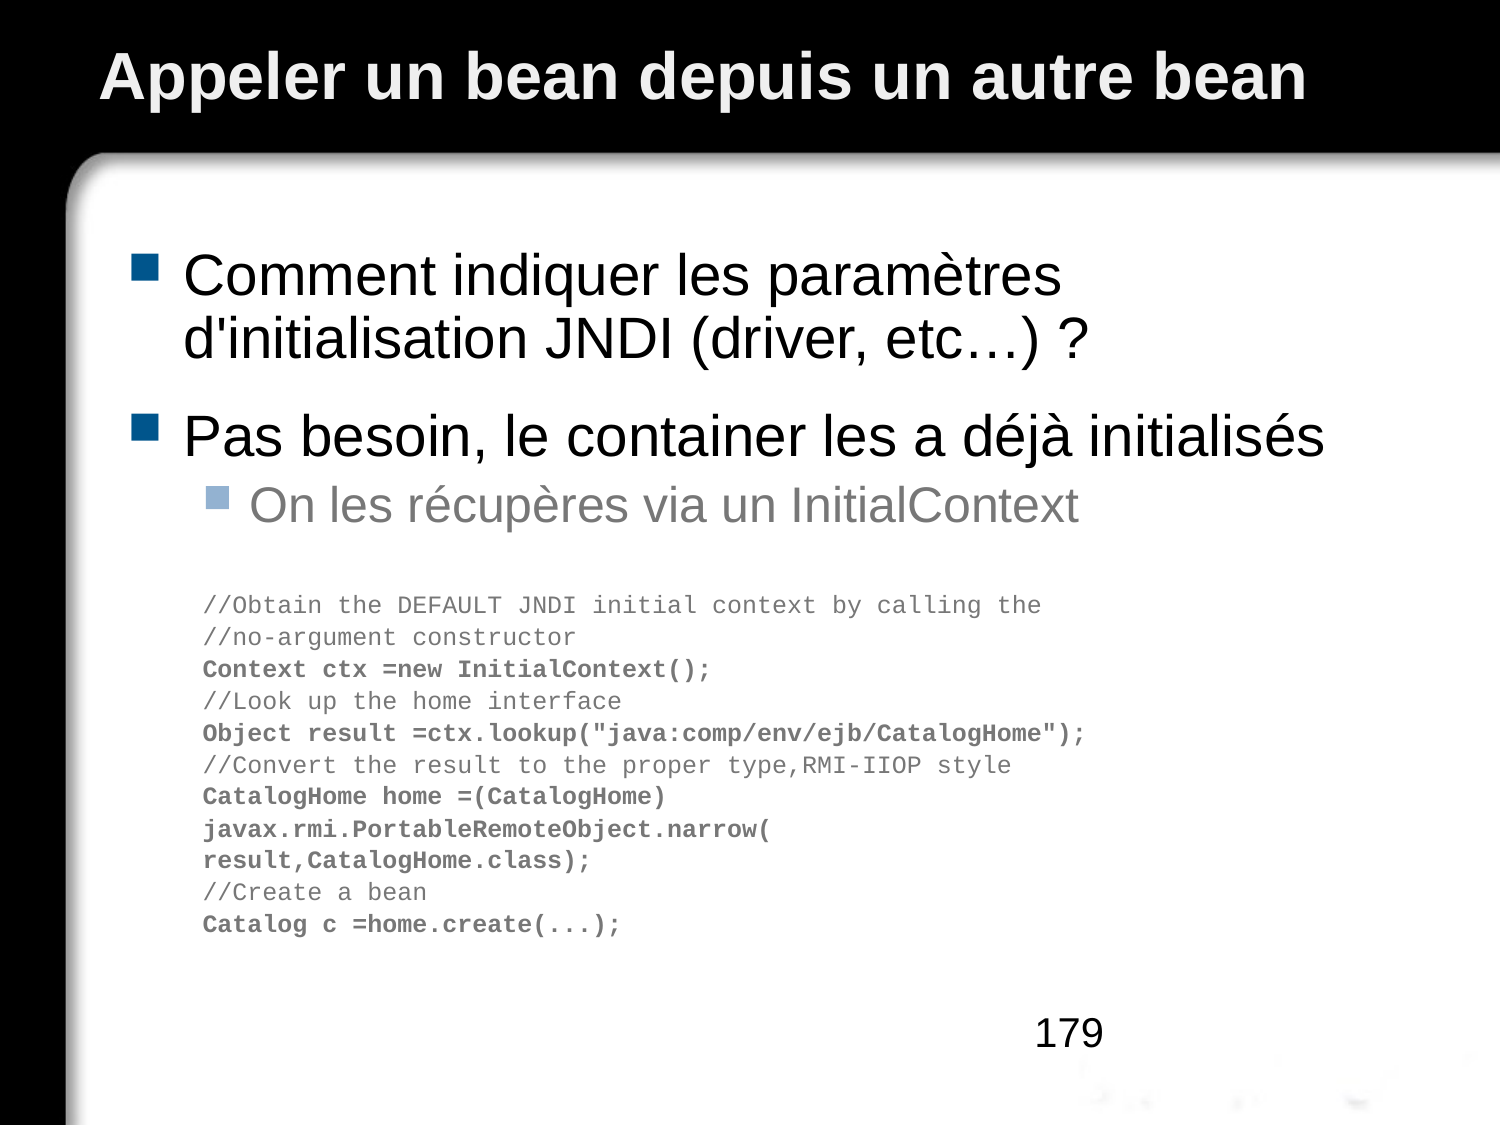

# Appeler un bean depuis un autre bean
Comment indiquer les paramètres d'initialisation JNDI (driver, etc…) ?
Pas besoin, le container les a déjà initialisés
On les récupères via un InitialContext
//Obtain the DEFAULT JNDI initial context by calling the
//no-argument constructor
Context ctx =new InitialContext();
//Look up the home interface
Object result =ctx.lookup("java:comp/env/ejb/CatalogHome");
//Convert the result to the proper type,RMI-IIOP style
CatalogHome home =(CatalogHome)
javax.rmi.PortableRemoteObject.narrow(
result,CatalogHome.class);
//Create a bean
Catalog c =home.create(...);